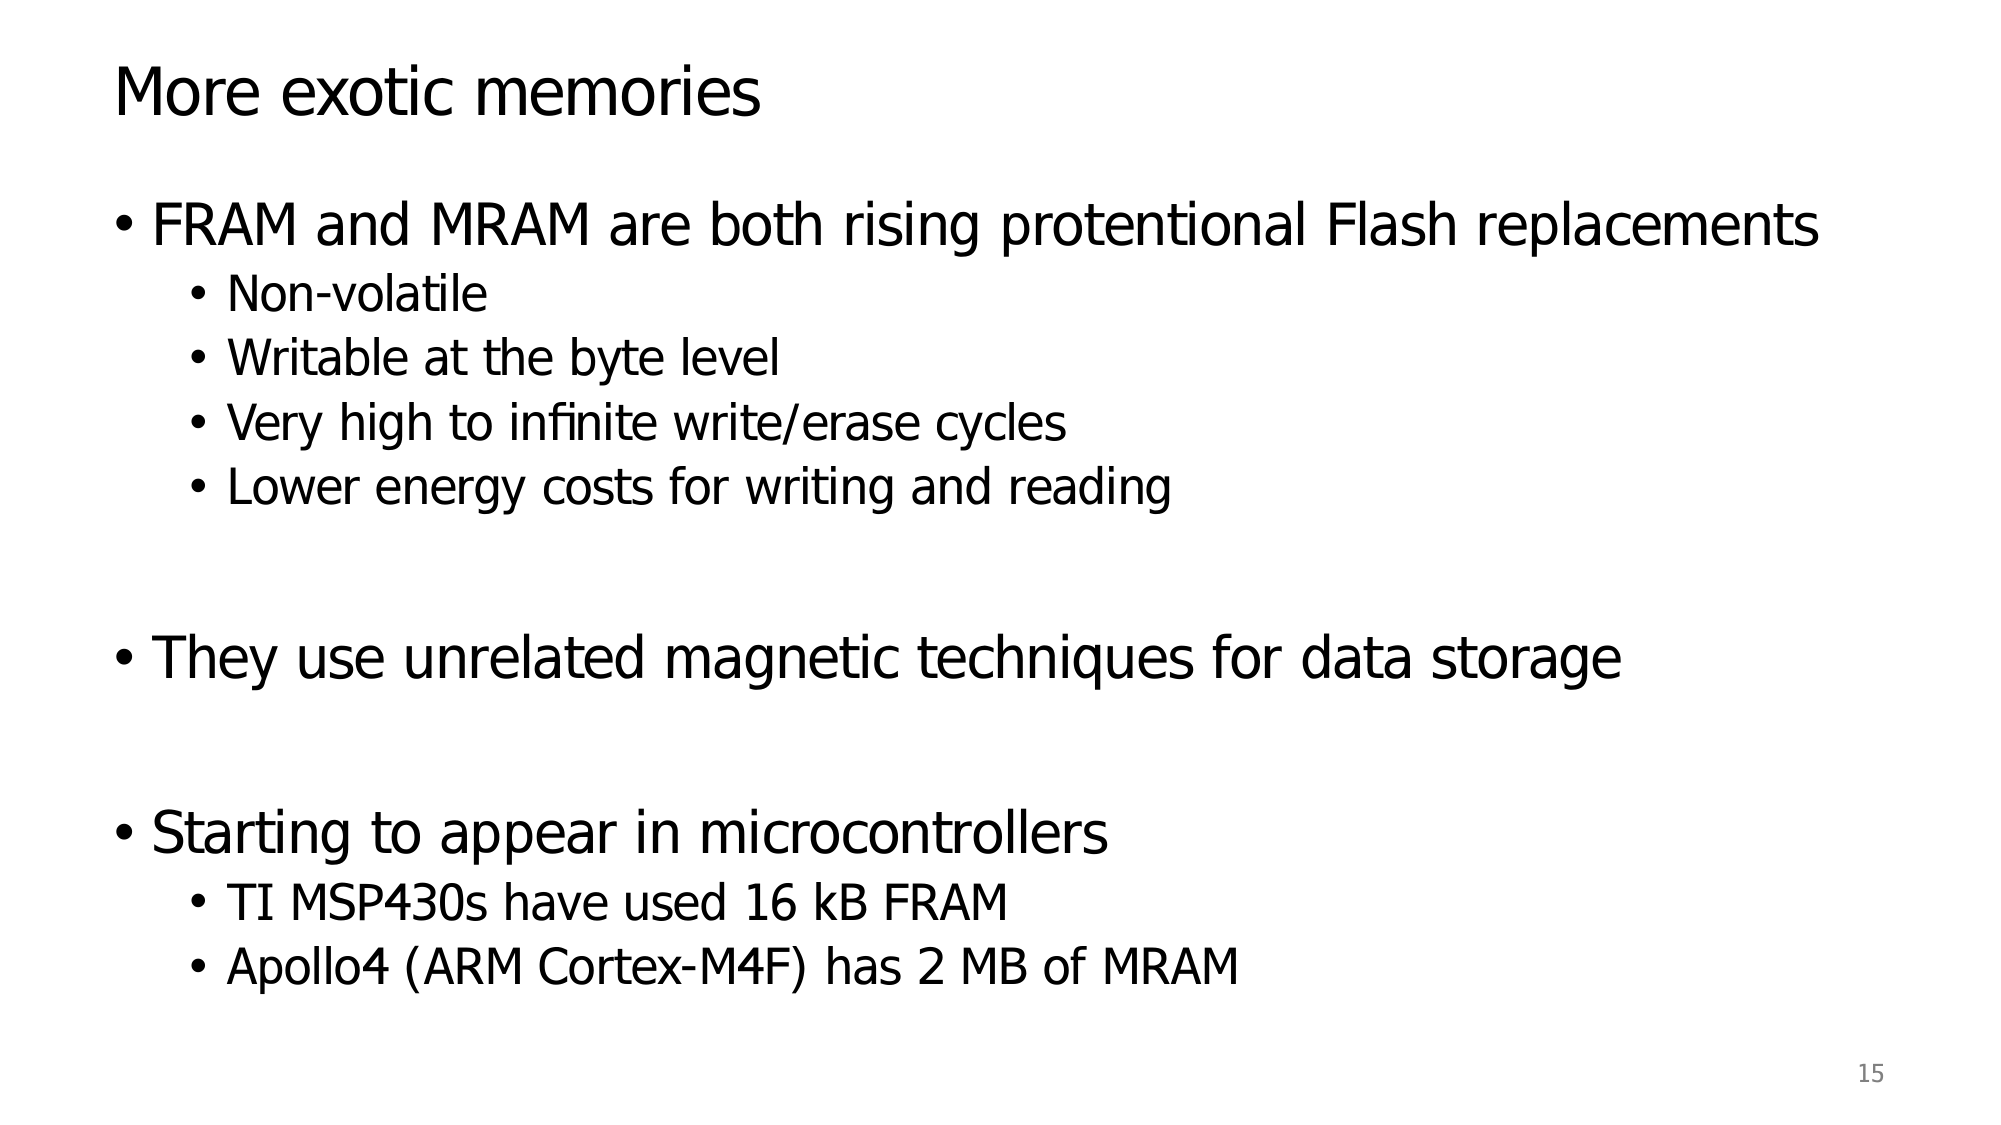

# More exotic memories
FRAM and MRAM are both rising protentional Flash replacements
Non-volatile
Writable at the byte level
Very high to infinite write/erase cycles
Lower energy costs for writing and reading

They use unrelated magnetic techniques for data storage

Starting to appear in microcontrollers
TI MSP430s have used 16 kB FRAM
Apollo4 (ARM Cortex-M4F) has 2 MB of MRAM
15